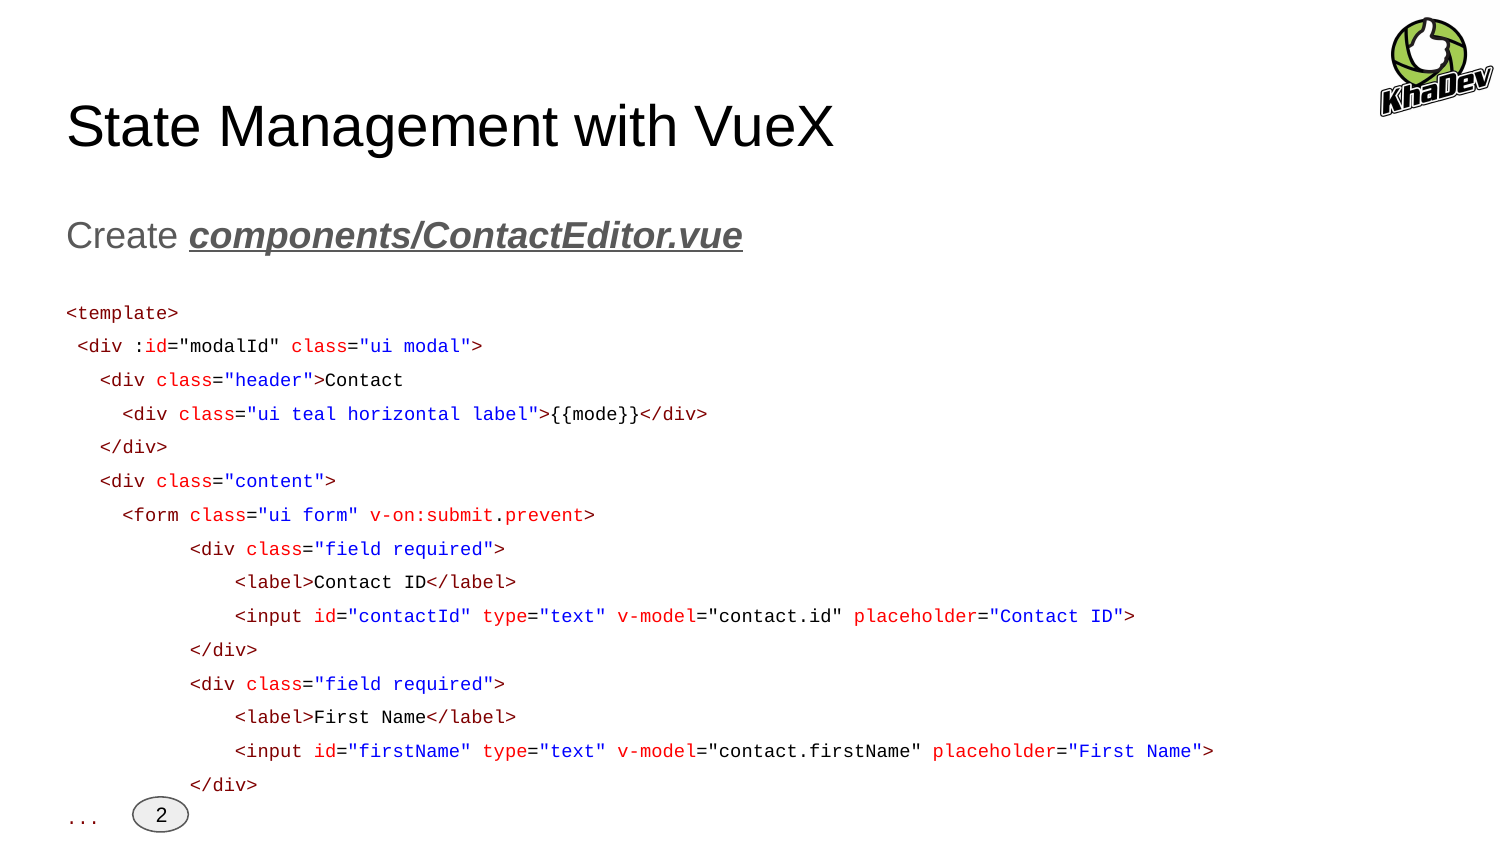

# State Management with VueX
Create components/ContactEditor.vue
<template>
 <div :id="modalId" class="ui modal">
   <div class="header">Contact
     <div class="ui teal horizontal label">{{mode}}</div>
   </div>
   <div class="content">
     <form class="ui form" v-on:submit.prevent>
           <div class="field required">
               <label>Contact ID</label>
               <input id="contactId" type="text" v-model="contact.id" placeholder="Contact ID">
           </div>
           <div class="field required">
               <label>First Name</label>
               <input id="firstName" type="text" v-model="contact.firstName" placeholder="First Name">
           </div>
...

2